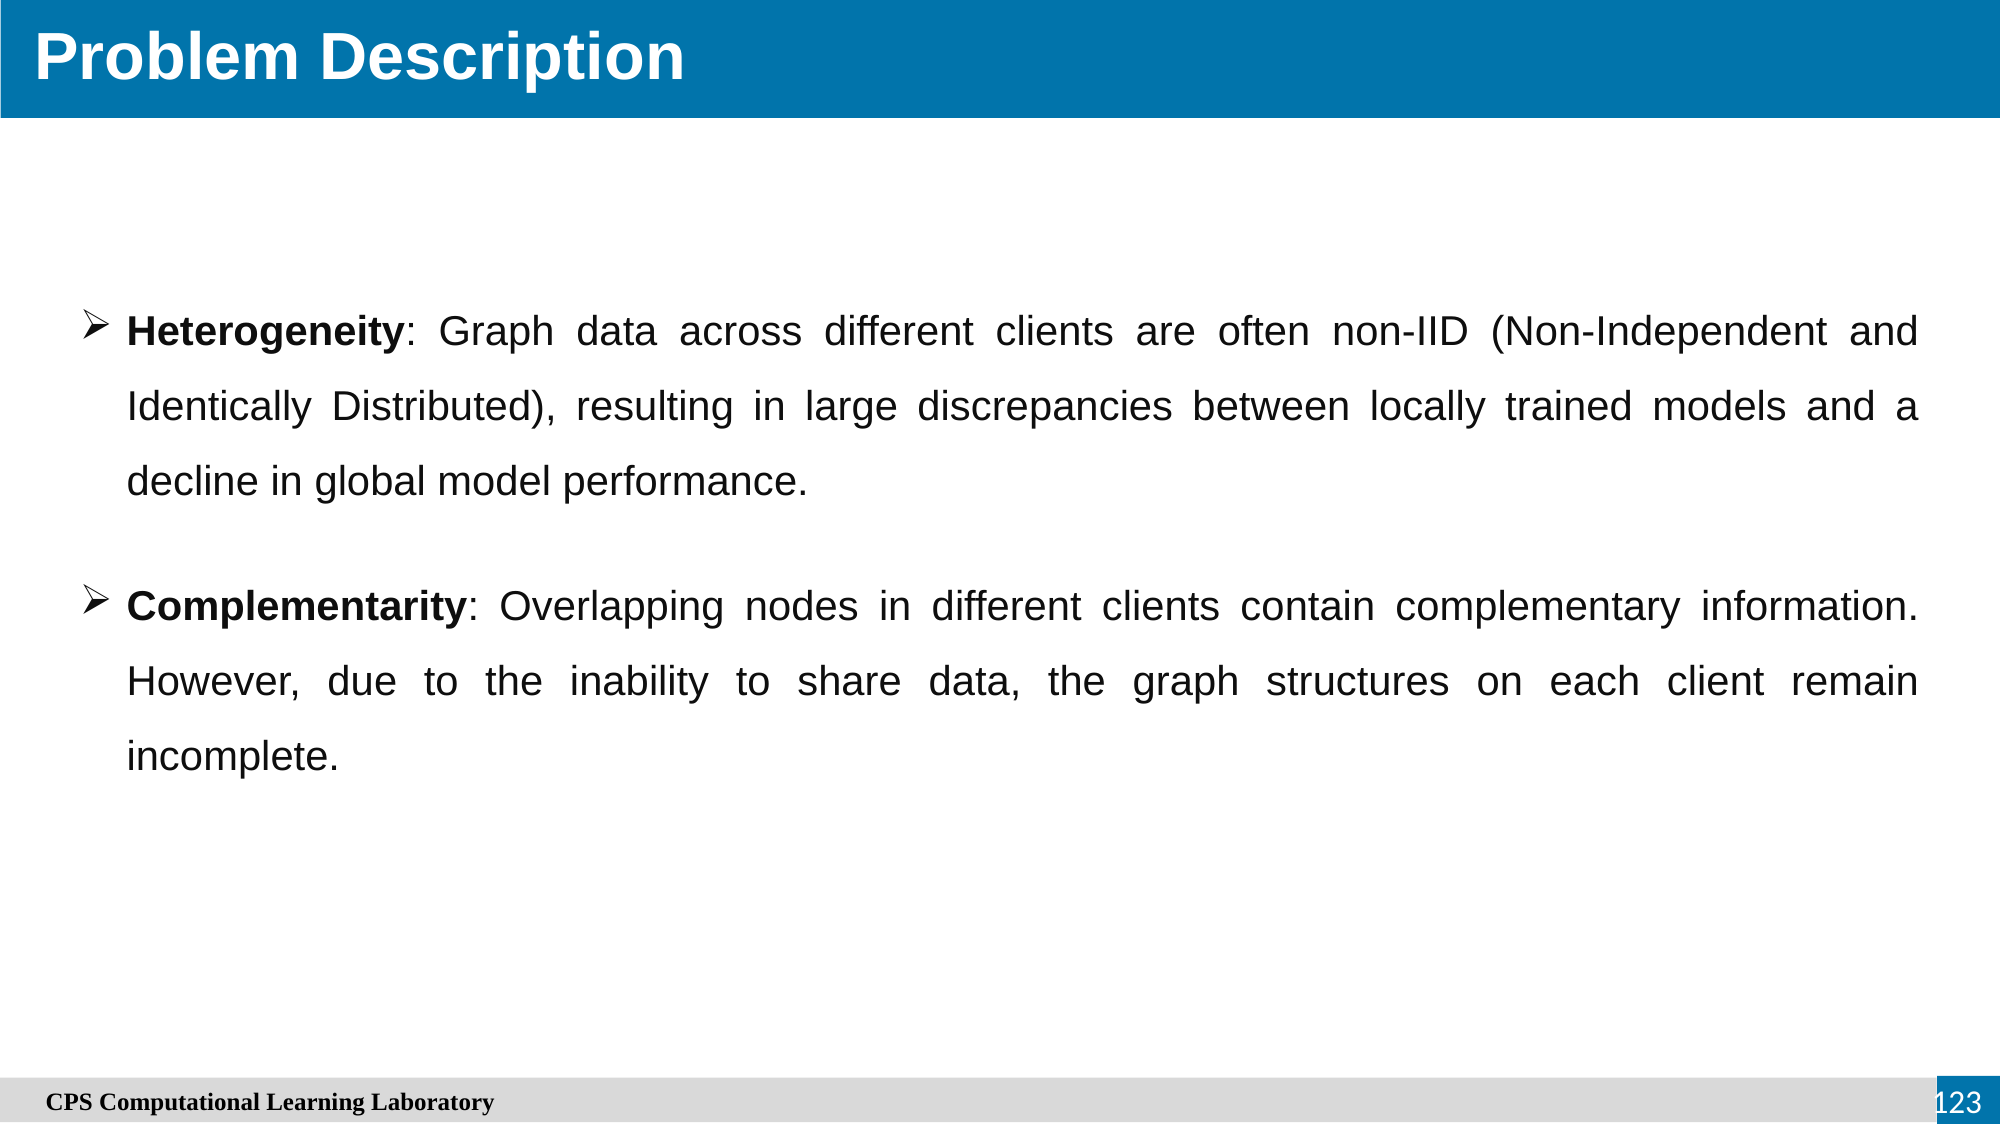

Problem Description
Heterogeneity: Graph data across different clients are often non-IID (Non-Independent and Identically Distributed), resulting in large discrepancies between locally trained models and a decline in global model performance.
Complementarity: Overlapping nodes in different clients contain complementary information. However, due to the inability to share data, the graph structures on each client remain incomplete.
123
　CPS Computational Learning Laboratory